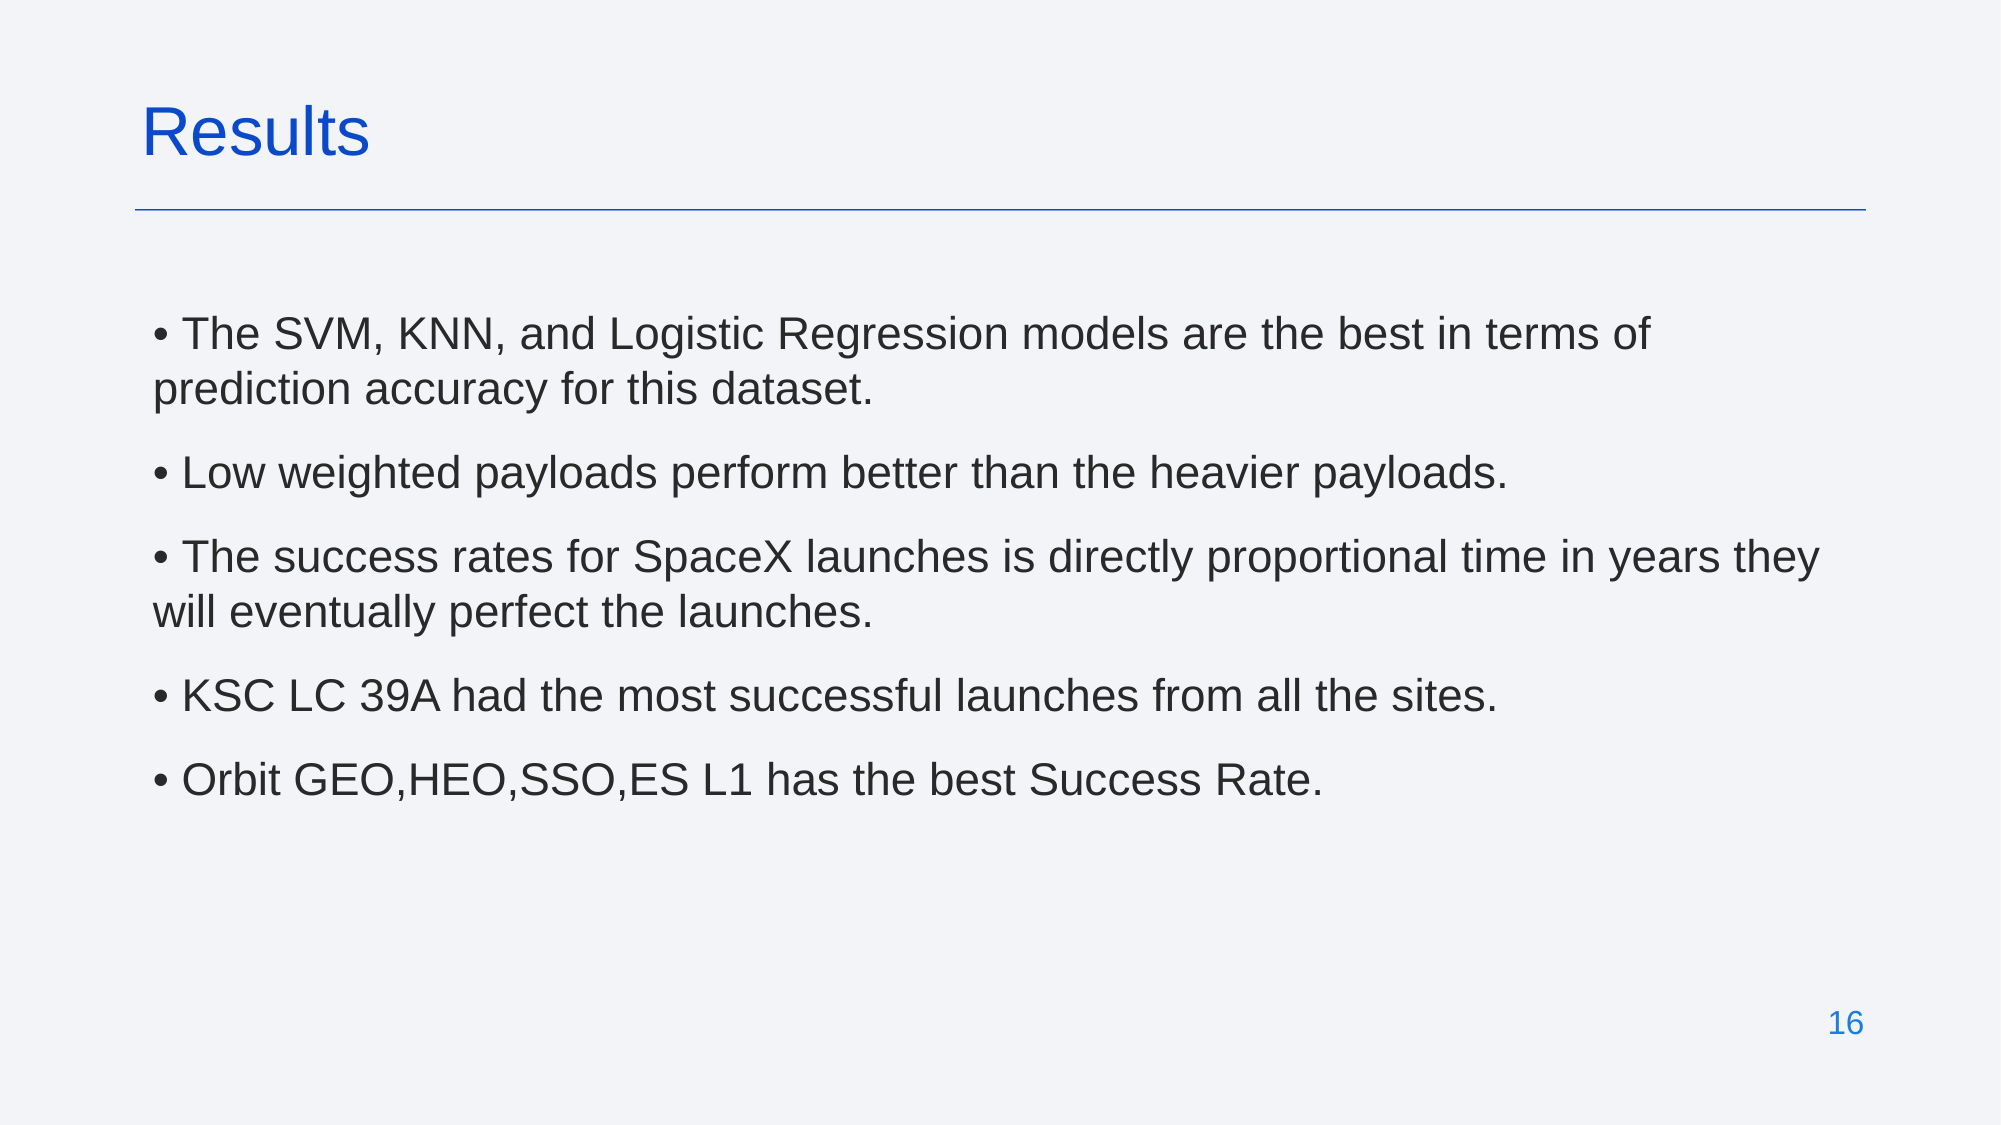

Results
• The SVM, KNN, and Logistic Regression models are the best in terms of prediction accuracy for this dataset.
• Low weighted payloads perform better than the heavier payloads.
• The success rates for SpaceX launches is directly proportional time in years they will eventually perfect the launches.
• KSC LC 39A had the most successful launches from all the sites.
• Orbit GEO,HEO,SSO,ES L1 has the best Success Rate.

16